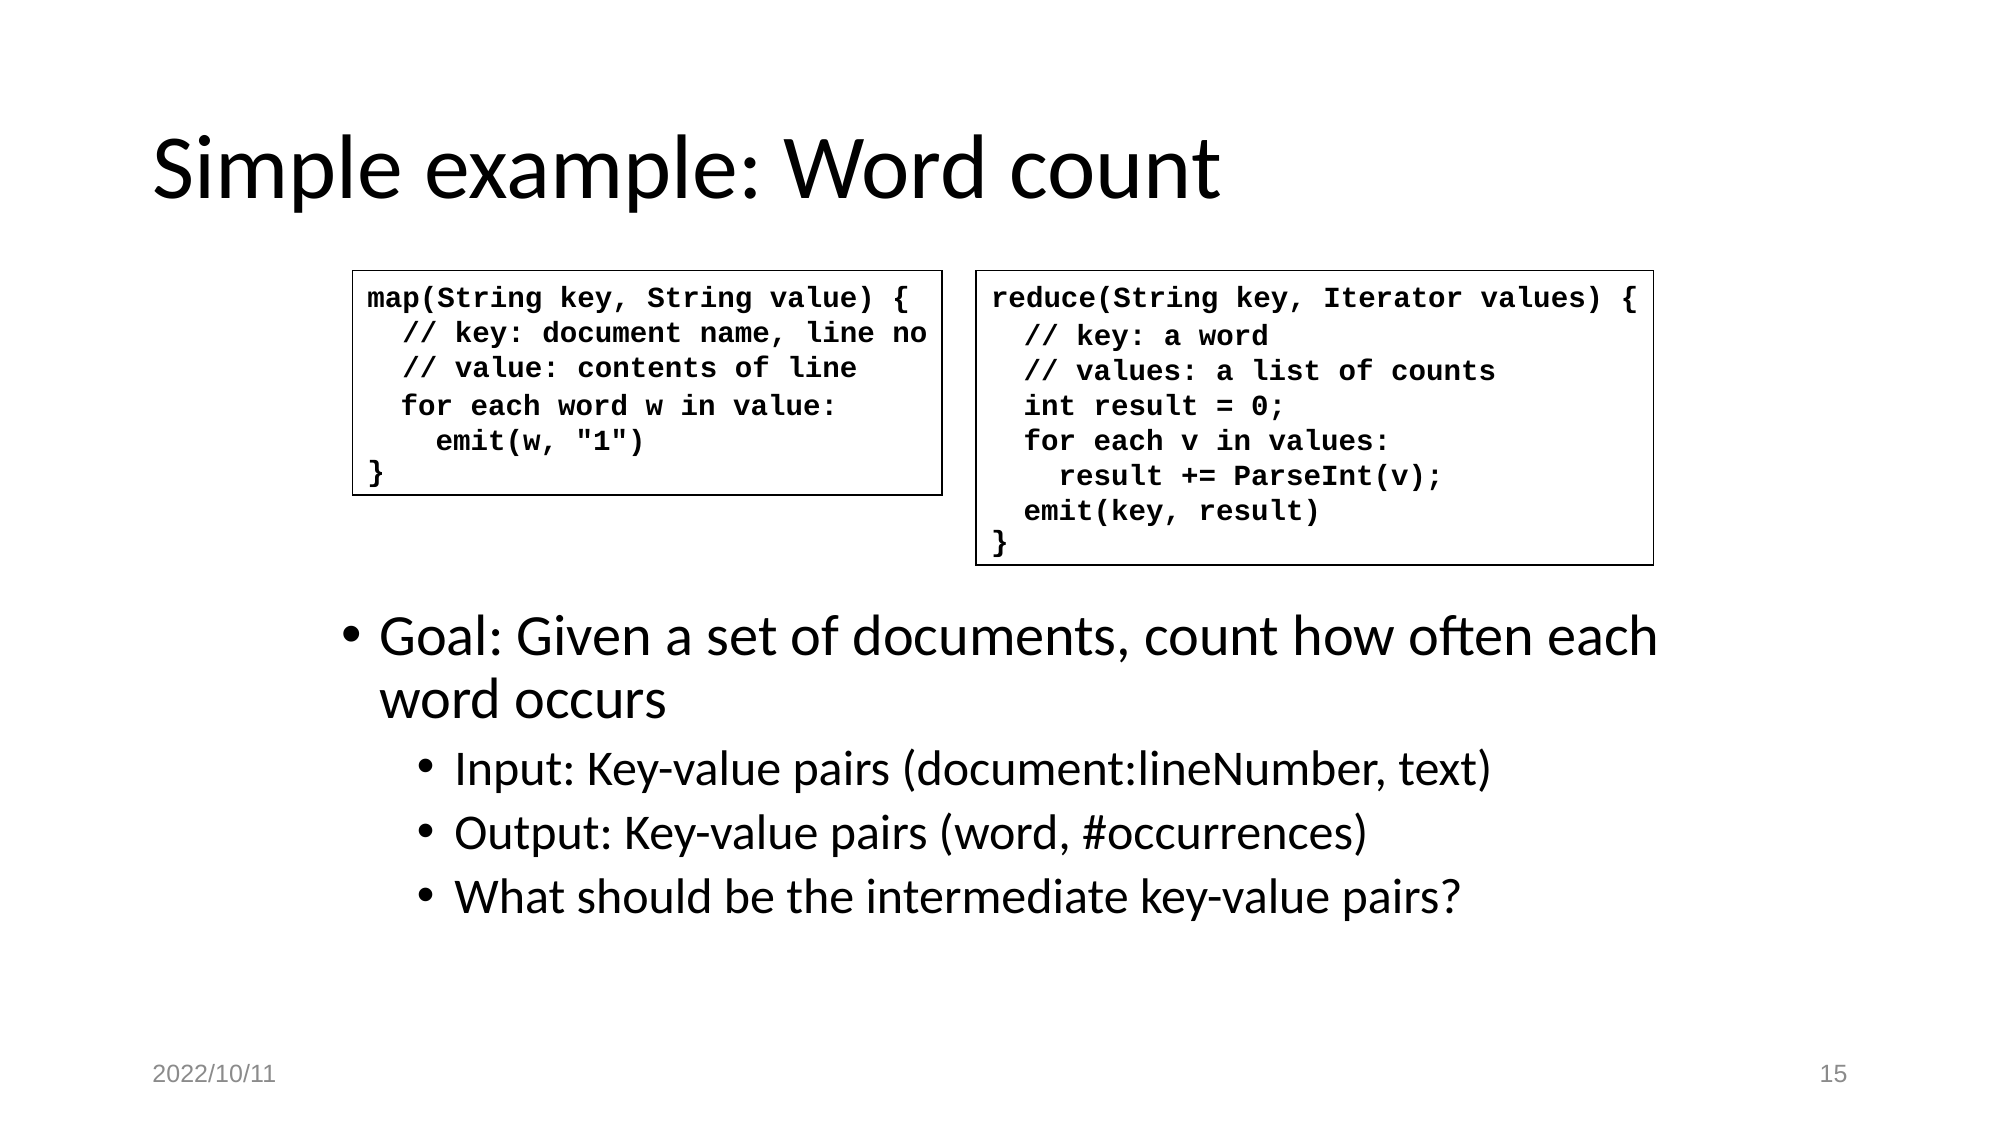

# Simple example: Word count
map(String key, String value) {
  // key: document name, line no
  // value: contents of line
}
reduce(String key, Iterator values) {
}
  // key: a word
  // values: a list of counts
  int result = 0;
  for each v in values:
    result += ParseInt(v);
  emit(key, result)
  for each word w in value:
    emit(w, "1")
Goal: Given a set of documents, count how often each word occurs
Input: Key-value pairs (document:lineNumber, text)
Output: Key-value pairs (word, #occurrences)
What should be the intermediate key-value pairs?
2022/10/11
15